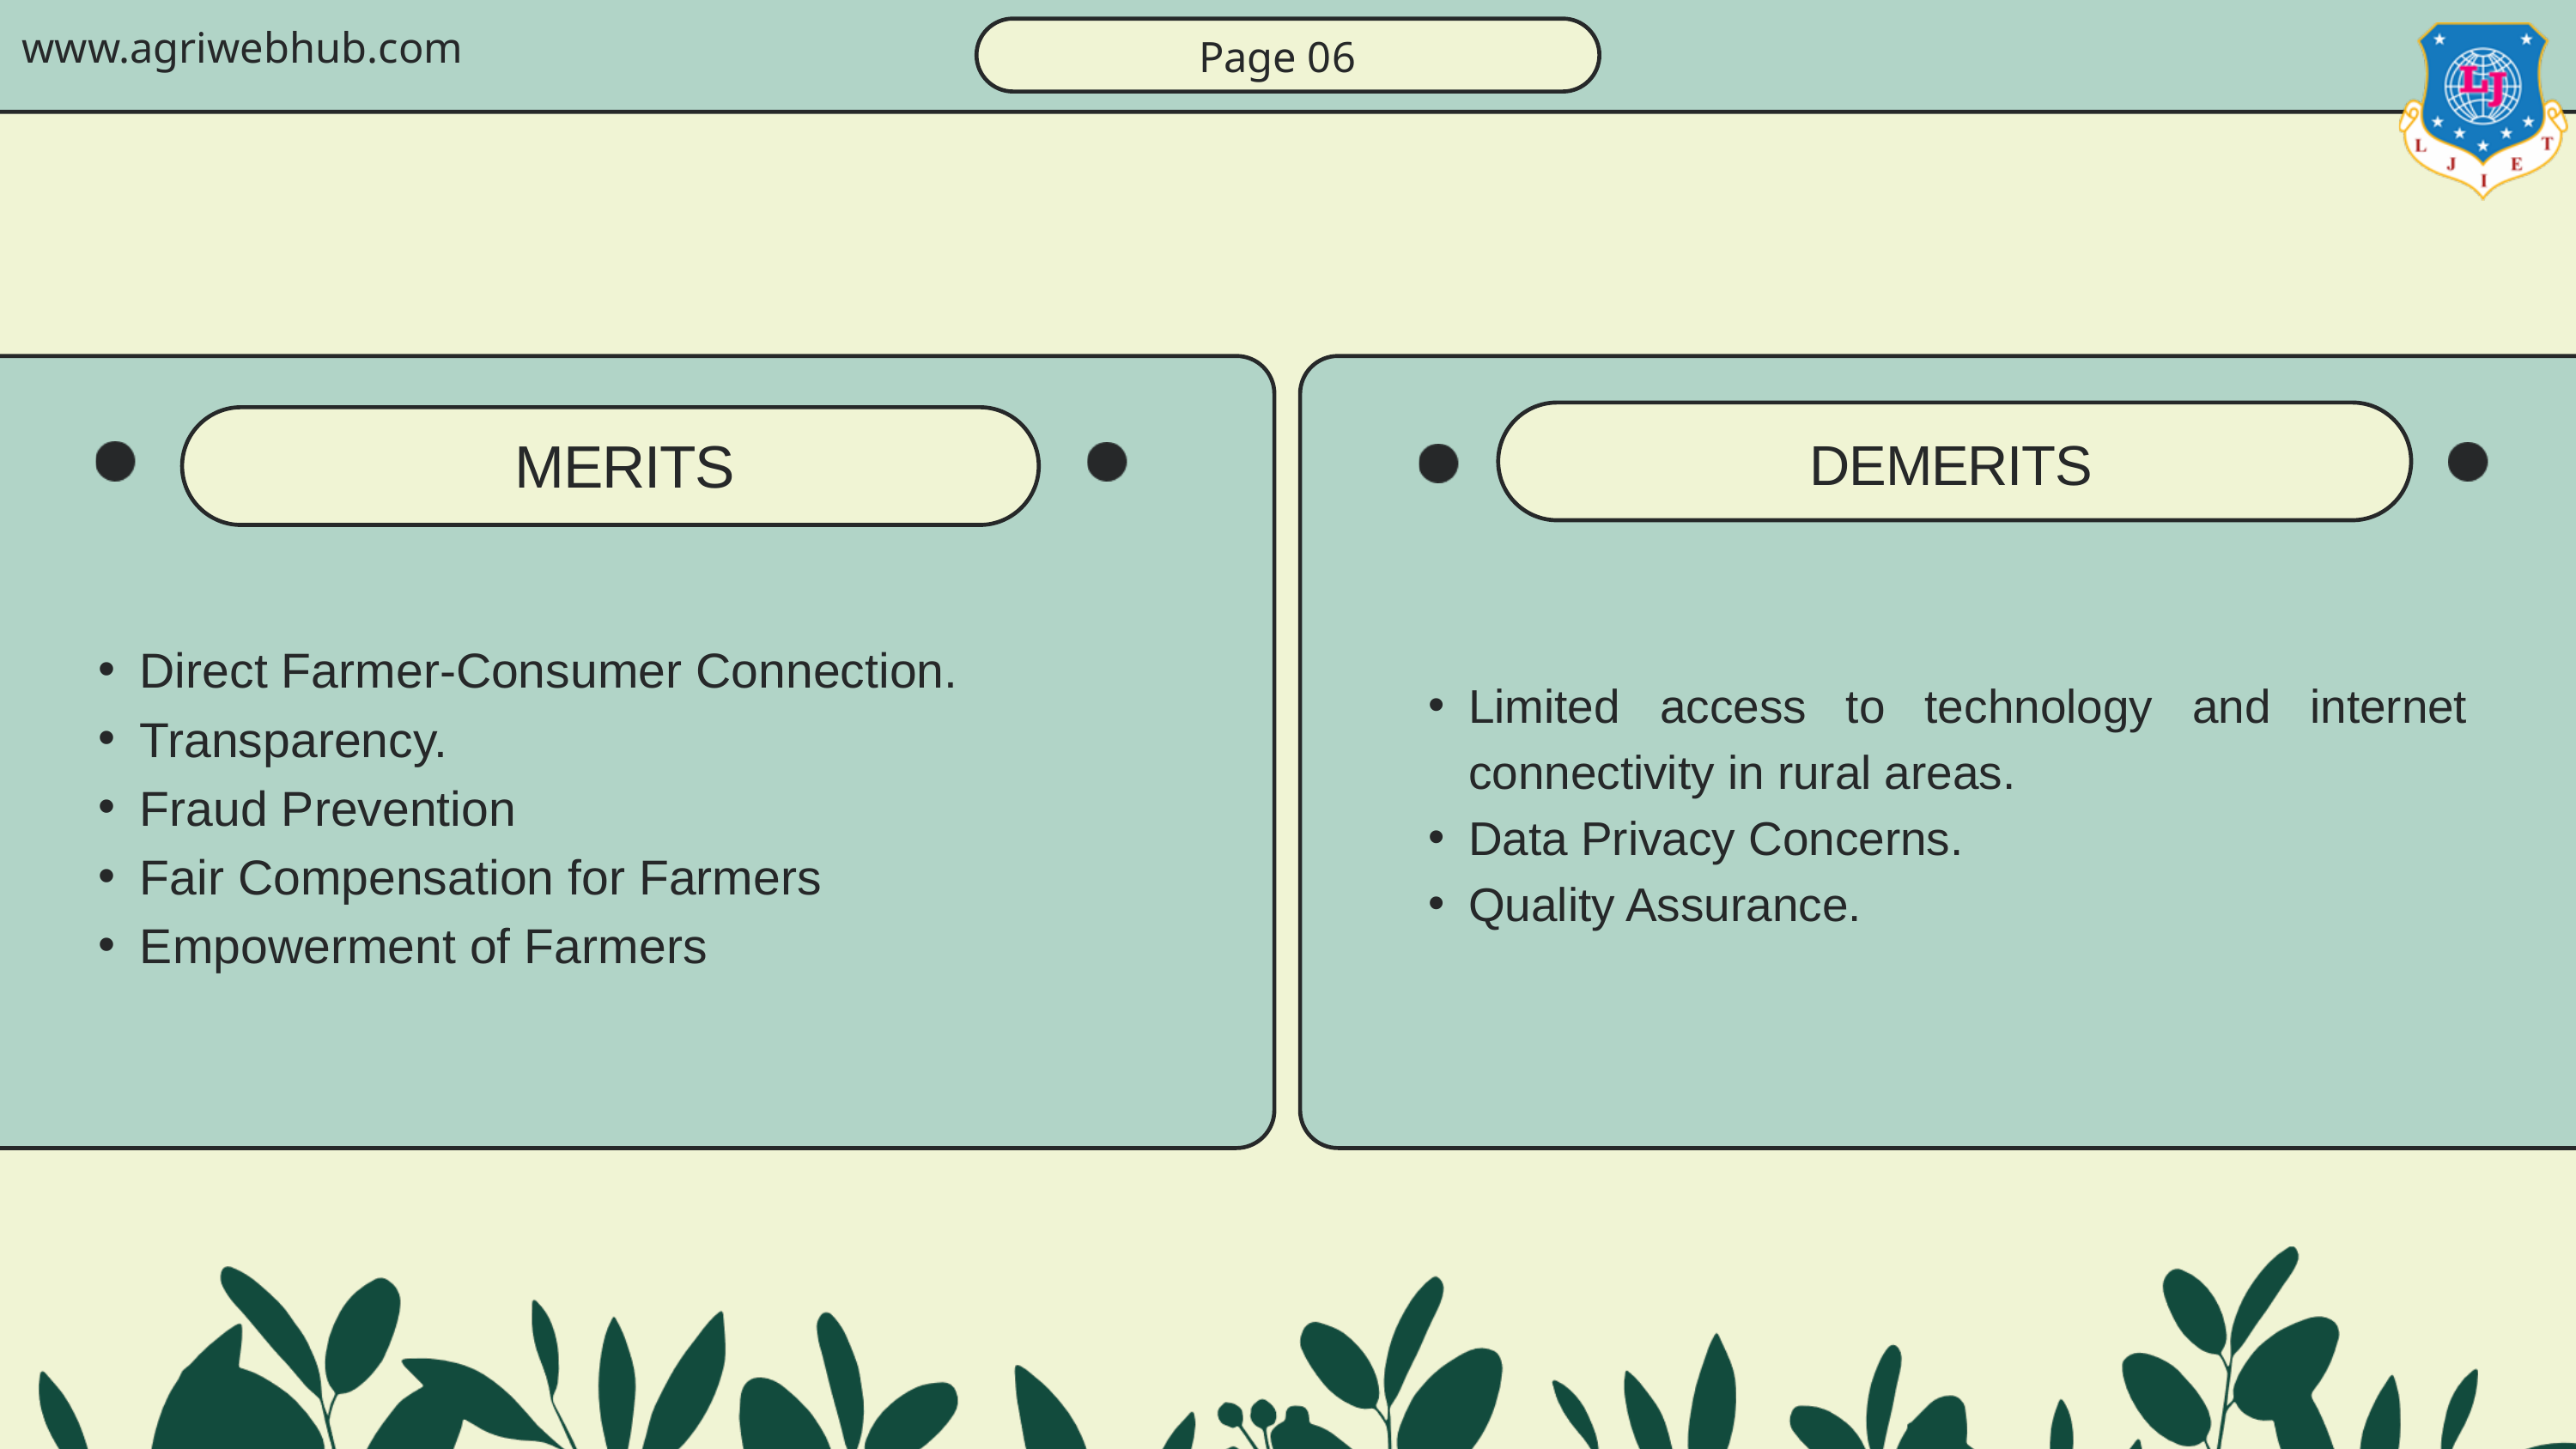

www.agriwebhub.com

Page 06

MERITS
DEMERITS

Direct Farmer-Consumer Connection.
Transparency.
Fraud Prevention
Fair Compensation for Farmers
Empowerment of Farmers

Limited access to technology and internet connectivity in rural areas.
Data Privacy Concerns.
Quality Assurance.